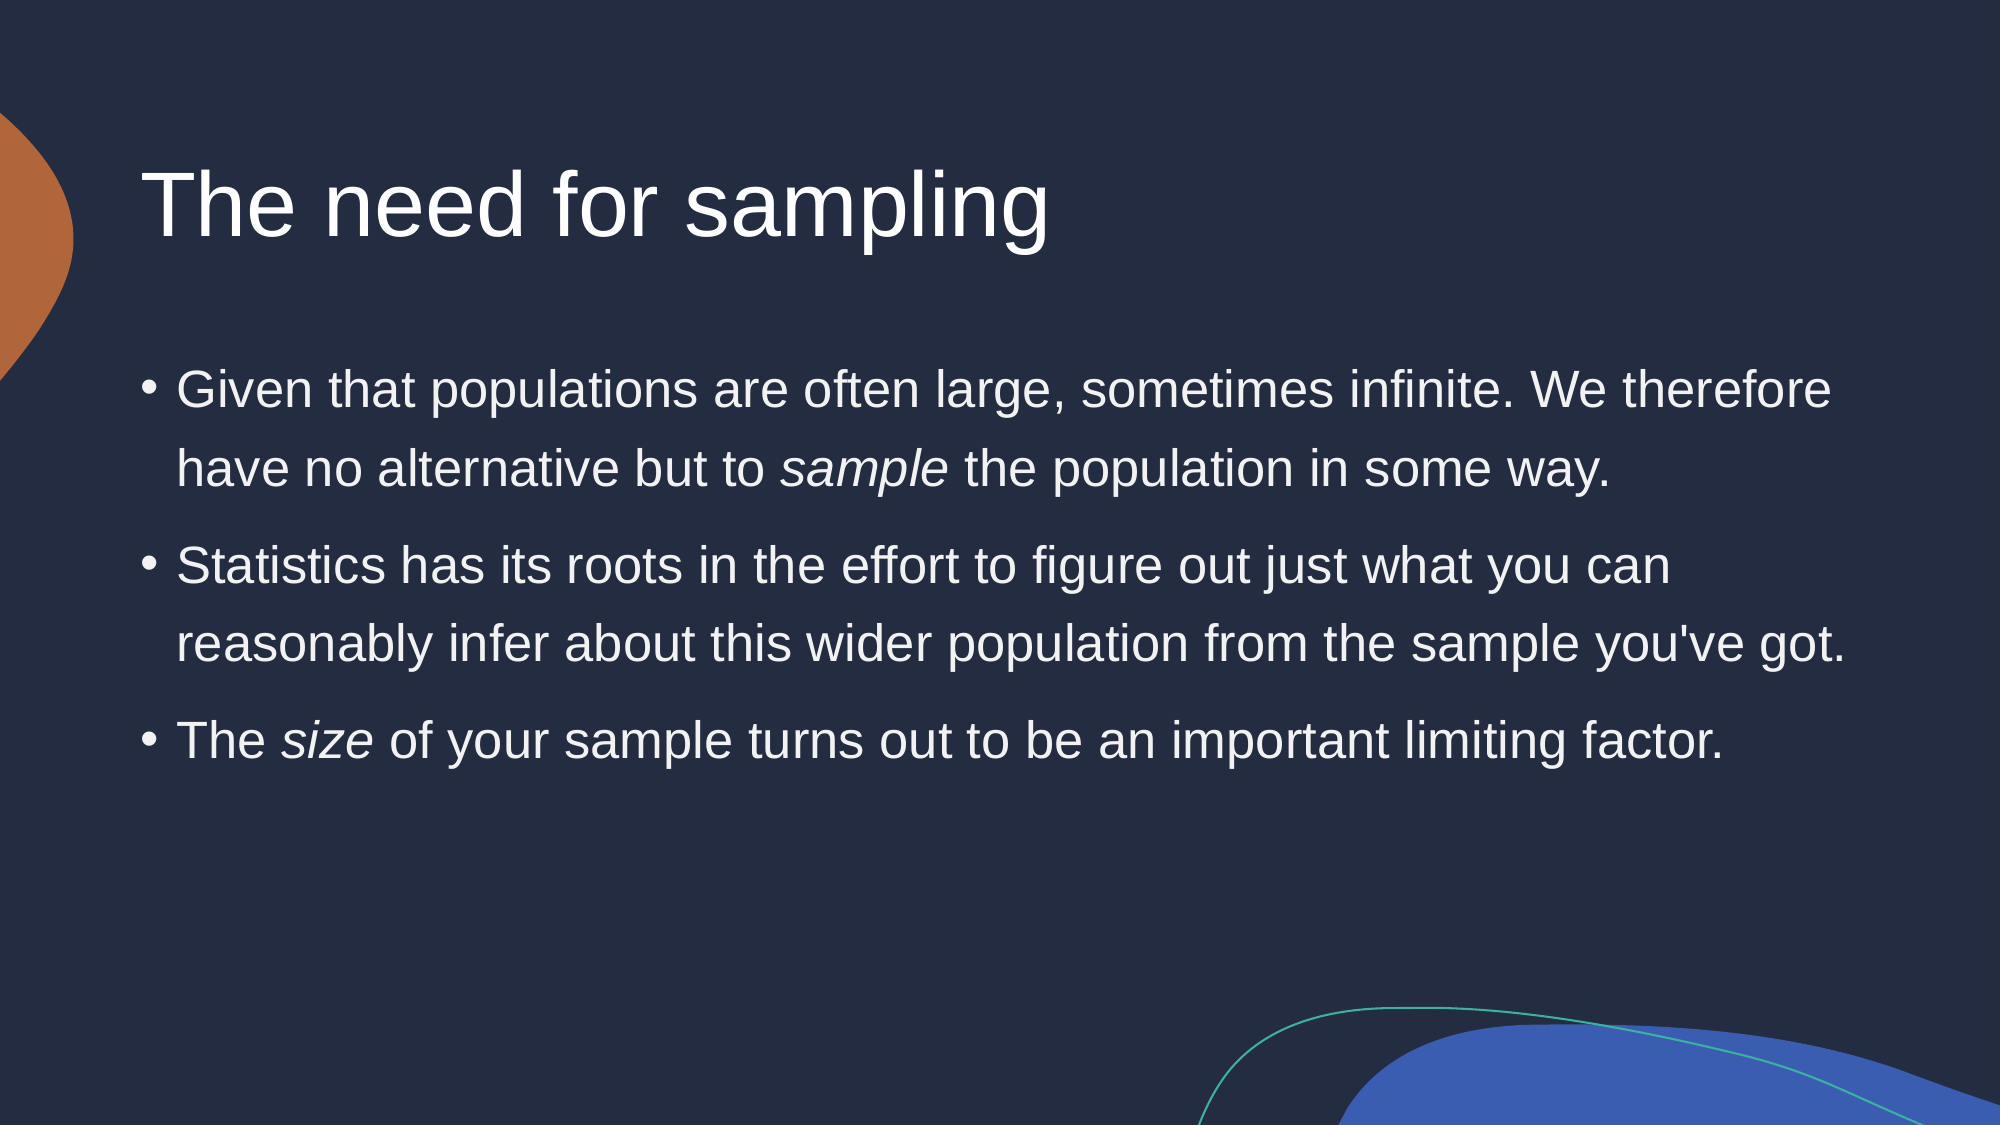

# The need for sampling
Given that populations are often large, sometimes infinite. We therefore have no alternative but to sample the population in some way.
Statistics has its roots in the effort to figure out just what you can reasonably infer about this wider population from the sample you've got.
The size of your sample turns out to be an important limiting factor.